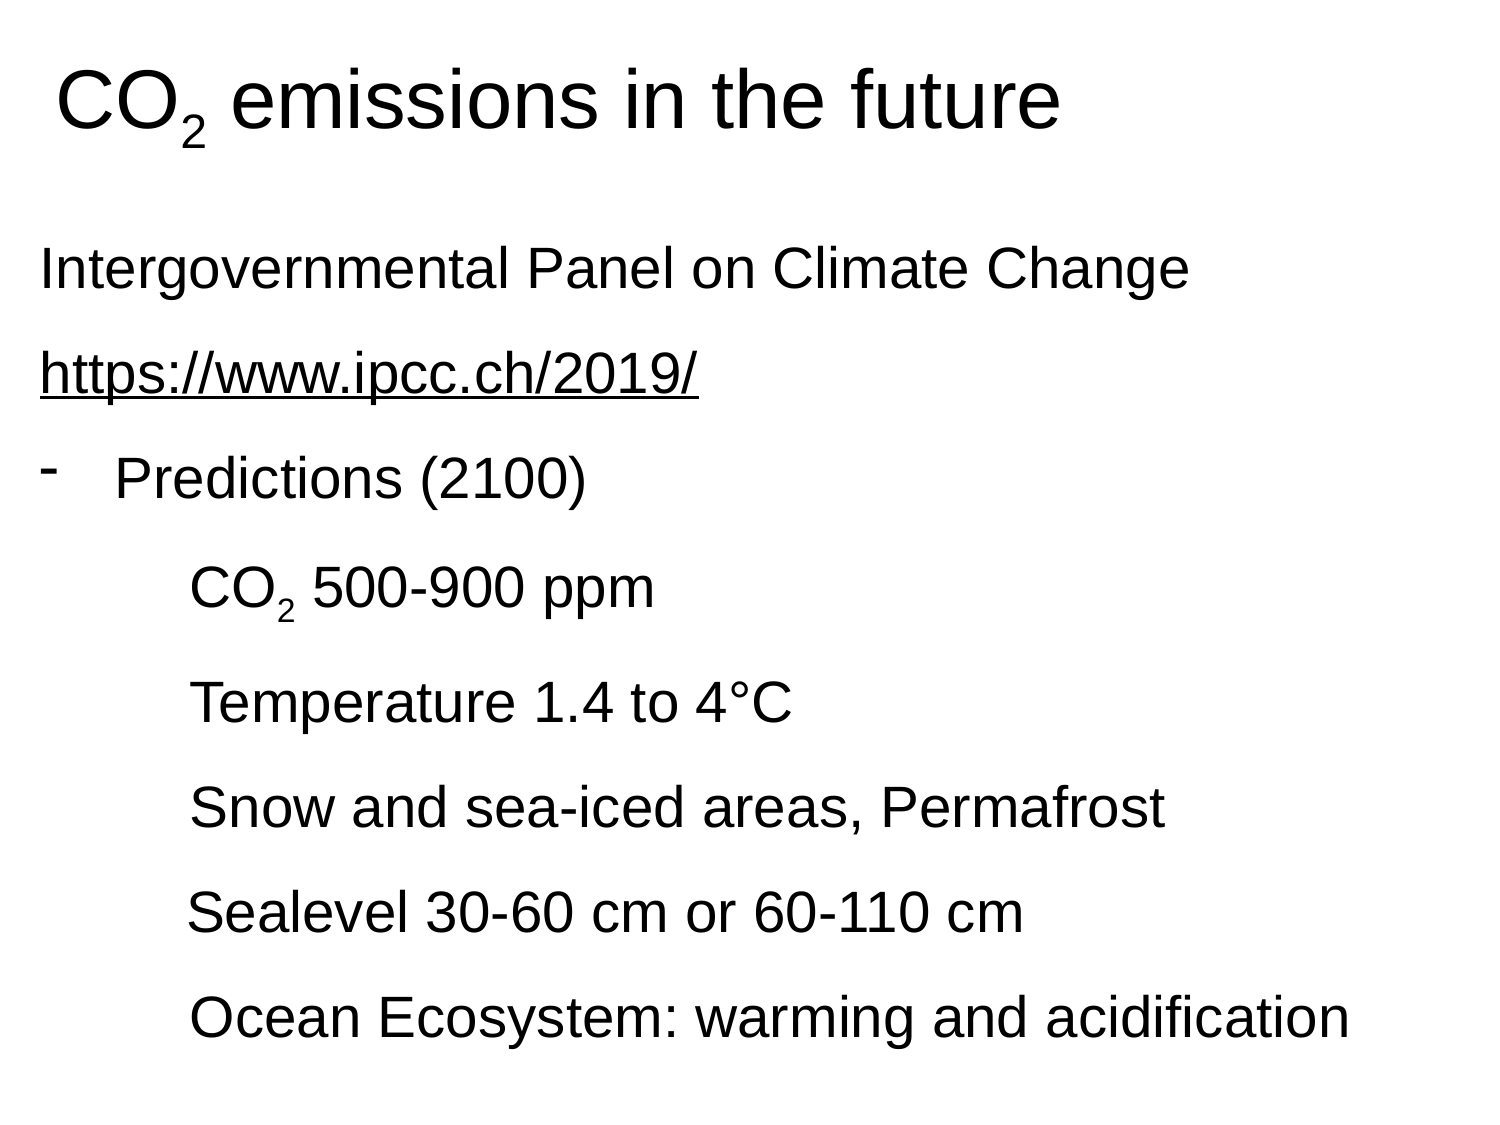

# CO2 emissions in the future
Intergovernmental Panel on Climate Change
https://www.ipcc.ch/2019/
Predictions (2100)
	CO2 500-900 ppm
	Temperature 1.4 to 4°C
	Snow and sea-iced areas, Permafrost
         Sealevel 30-60 cm or 60-110 cm
	Ocean Ecosystem: warming and acidification